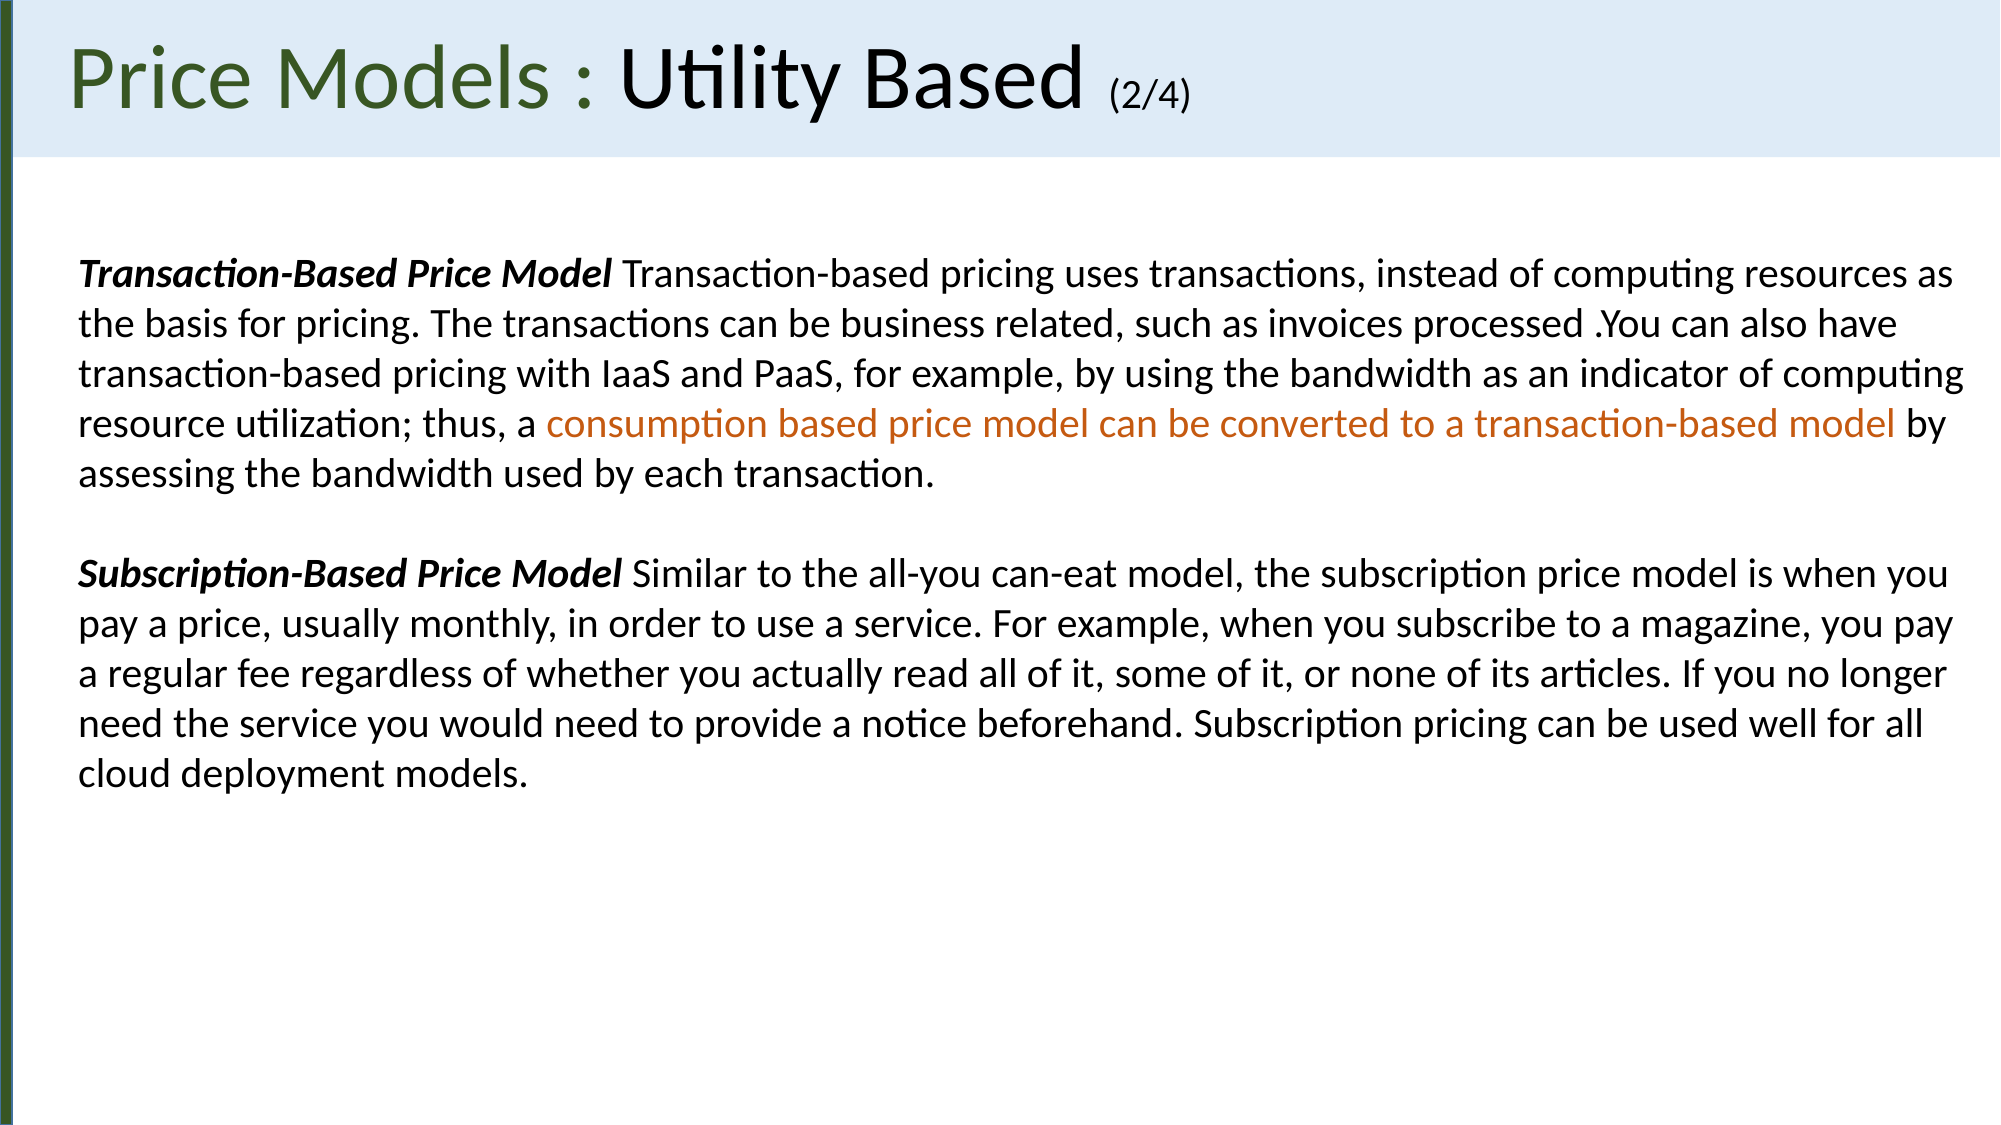

Price Models : Utility Based (2/4)
Transaction-Based Price Model Transaction-based pricing uses transactions, instead of computing resources as the basis for pricing. The transactions can be business related, such as invoices processed .You can also have transaction-based pricing with IaaS and PaaS, for example, by using the bandwidth as an indicator of computing resource utilization; thus, a consumption based price model can be converted to a transaction-based model by assessing the bandwidth used by each transaction.

Subscription-Based Price Model Similar to the all-you can-eat model, the subscription price model is when you pay a price, usually monthly, in order to use a service. For example, when you subscribe to a magazine, you pay a regular fee regardless of whether you actually read all of it, some of it, or none of its articles. If you no longer need the service you would need to provide a notice beforehand. Subscription pricing can be used well for all cloud deployment models.